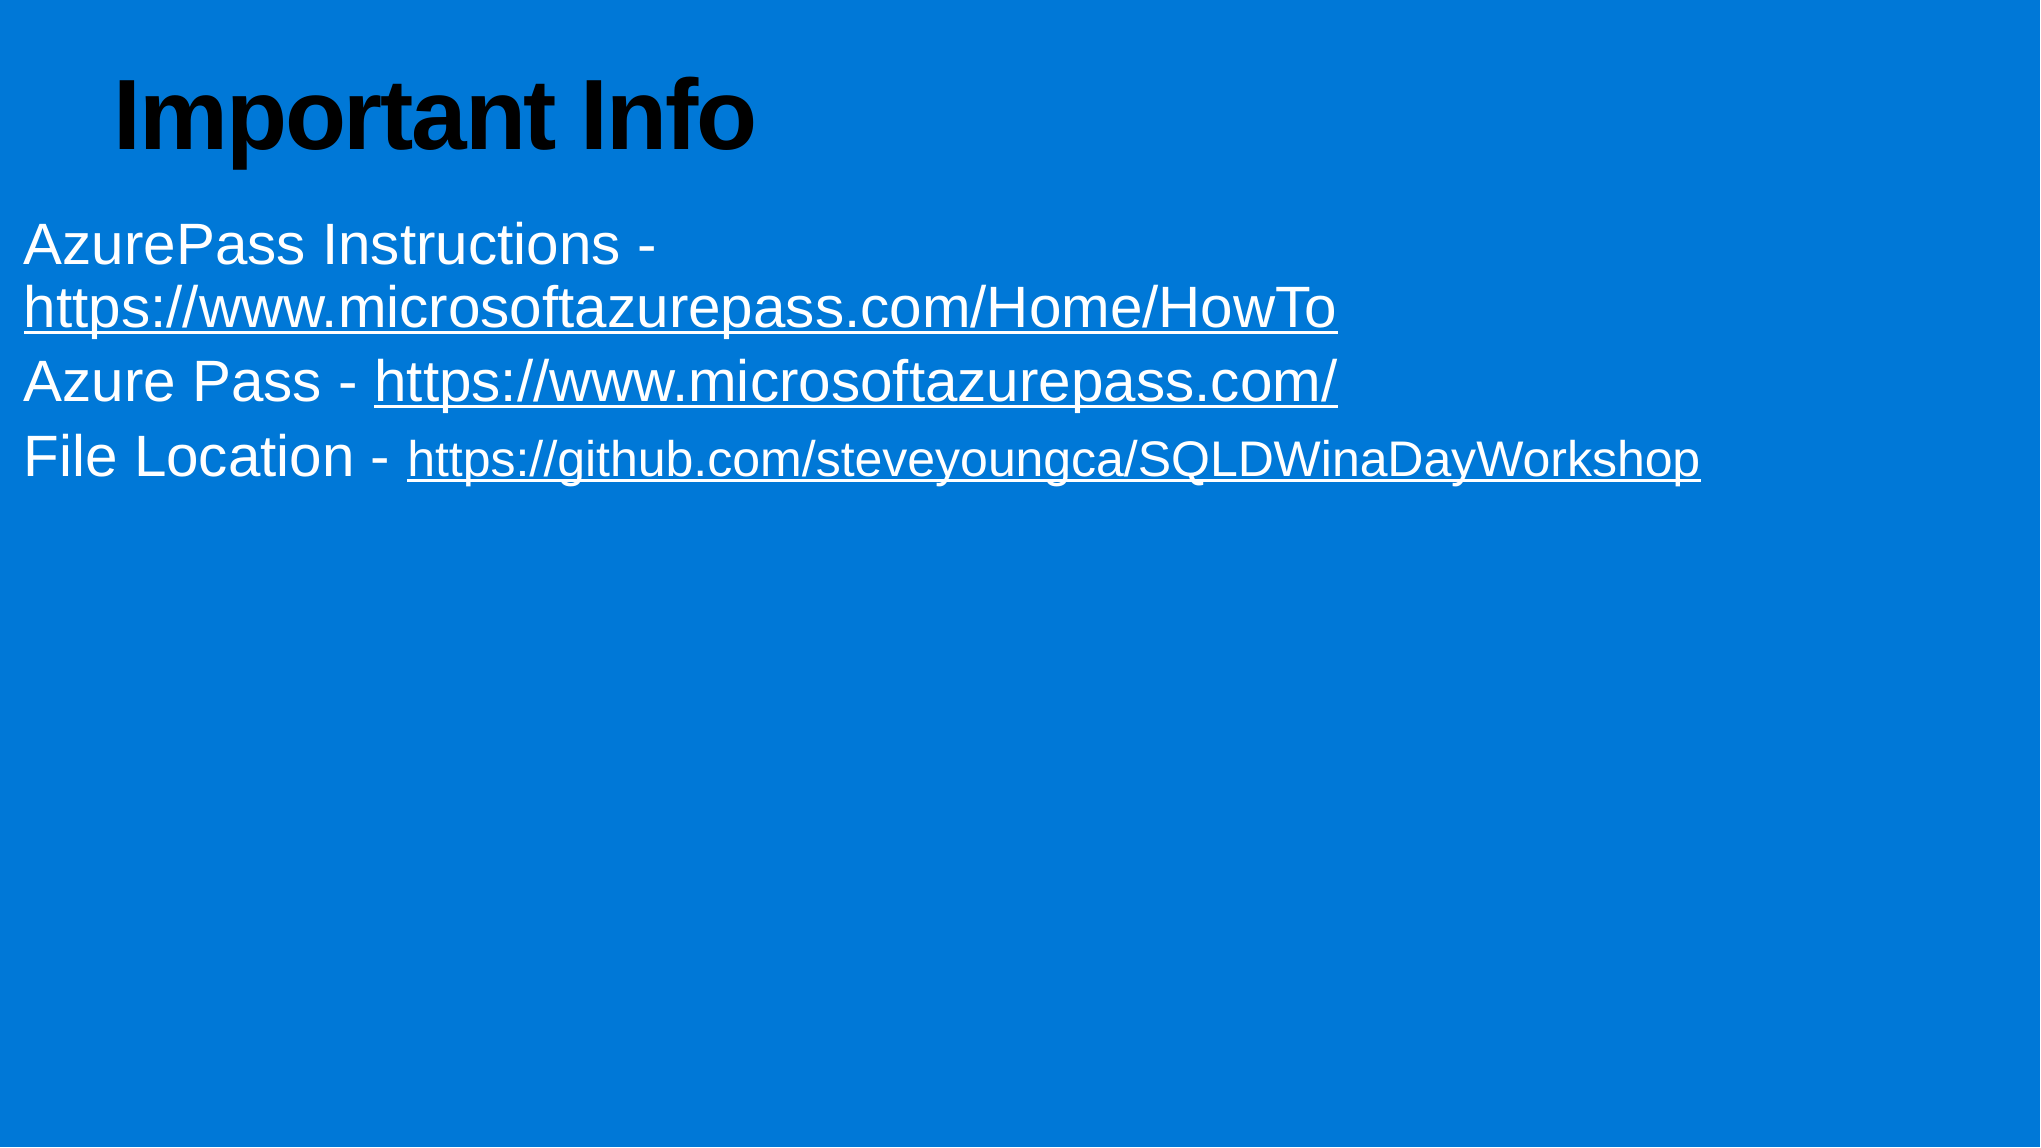

Important Info
AzurePass Instructions - https://www.microsoftazurepass.com/Home/HowTo
Azure Pass - https://www.microsoftazurepass.com/
File Location - https://github.com/steveyoungca/SQLDWinaDayWorkshop